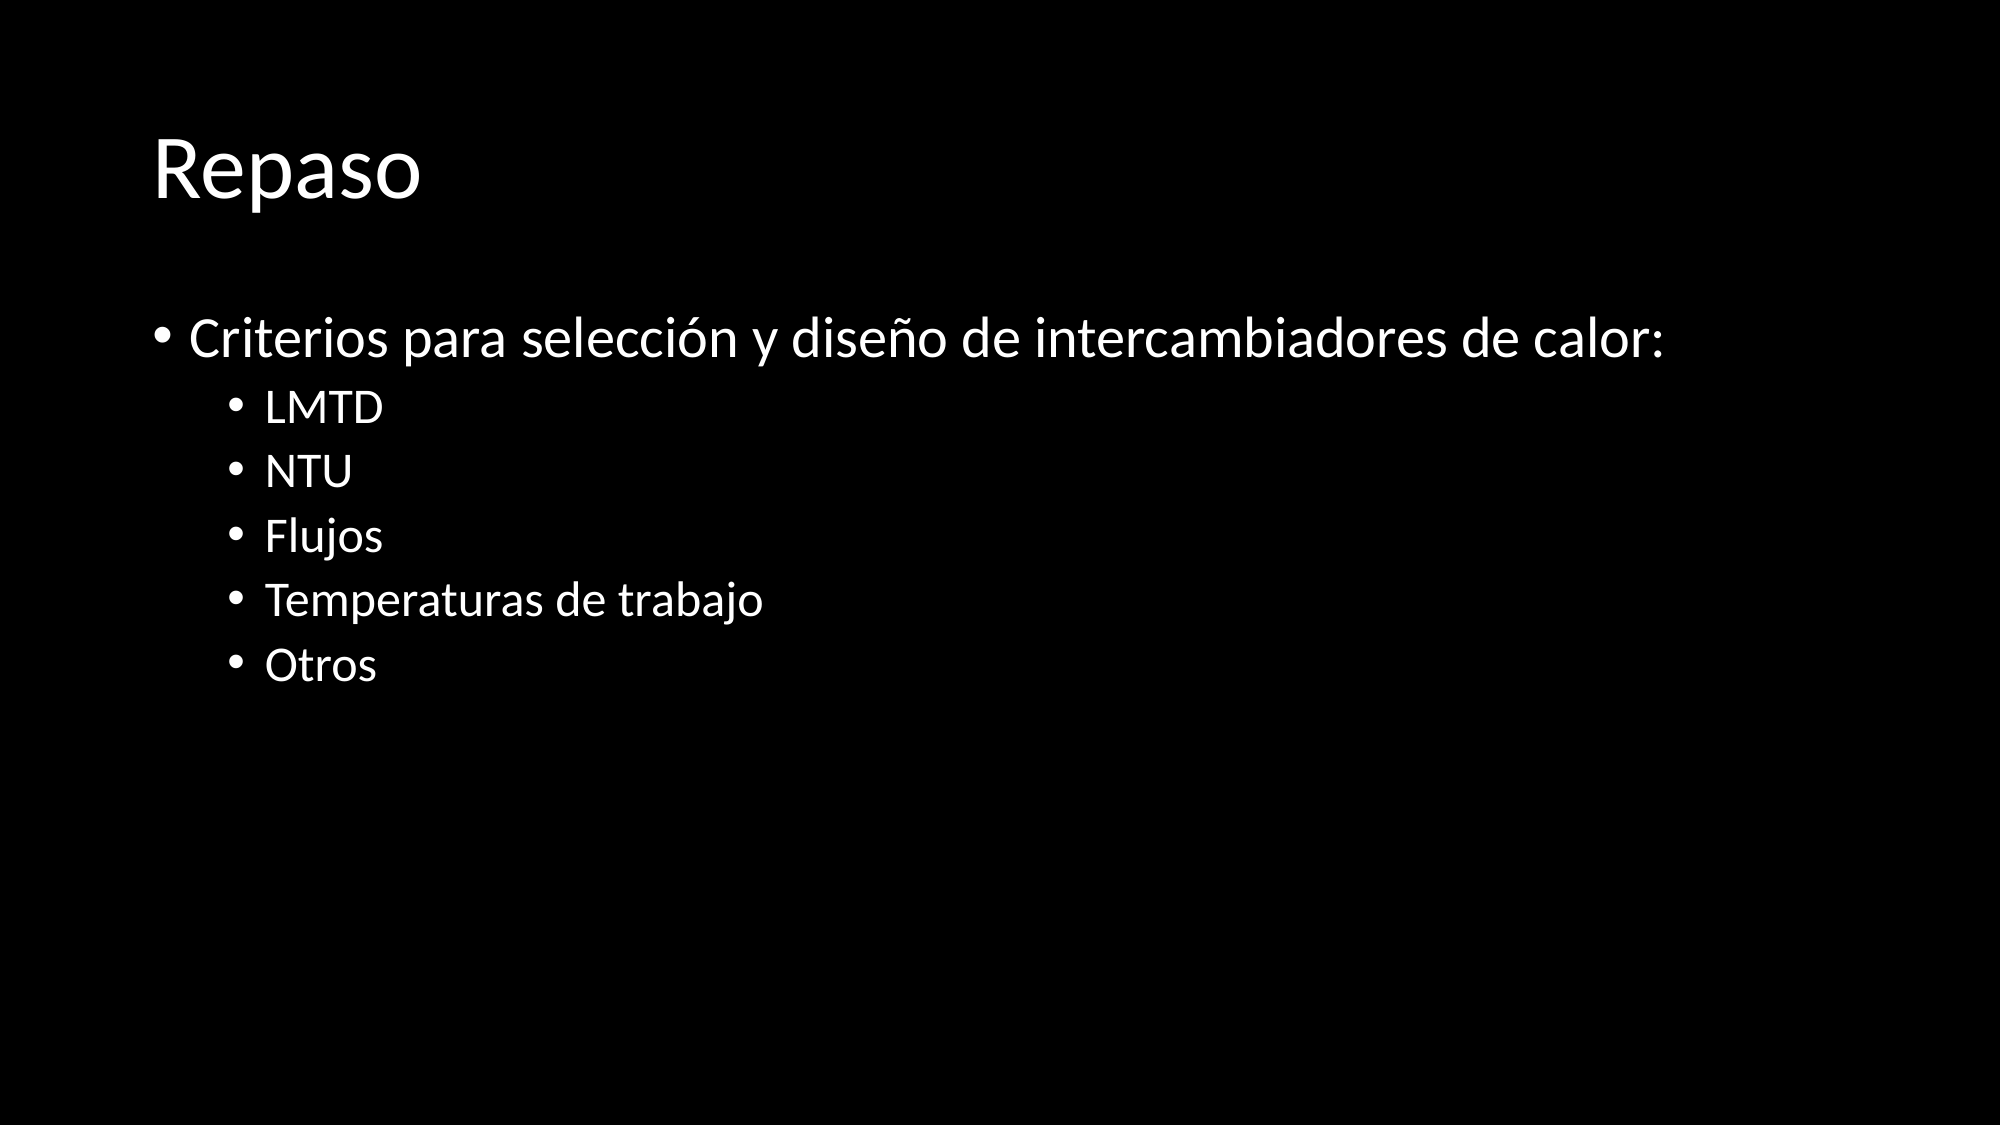

# Repaso
Criterios para selección y diseño de intercambiadores de calor:
LMTD
NTU
Flujos
Temperaturas de trabajo
Otros